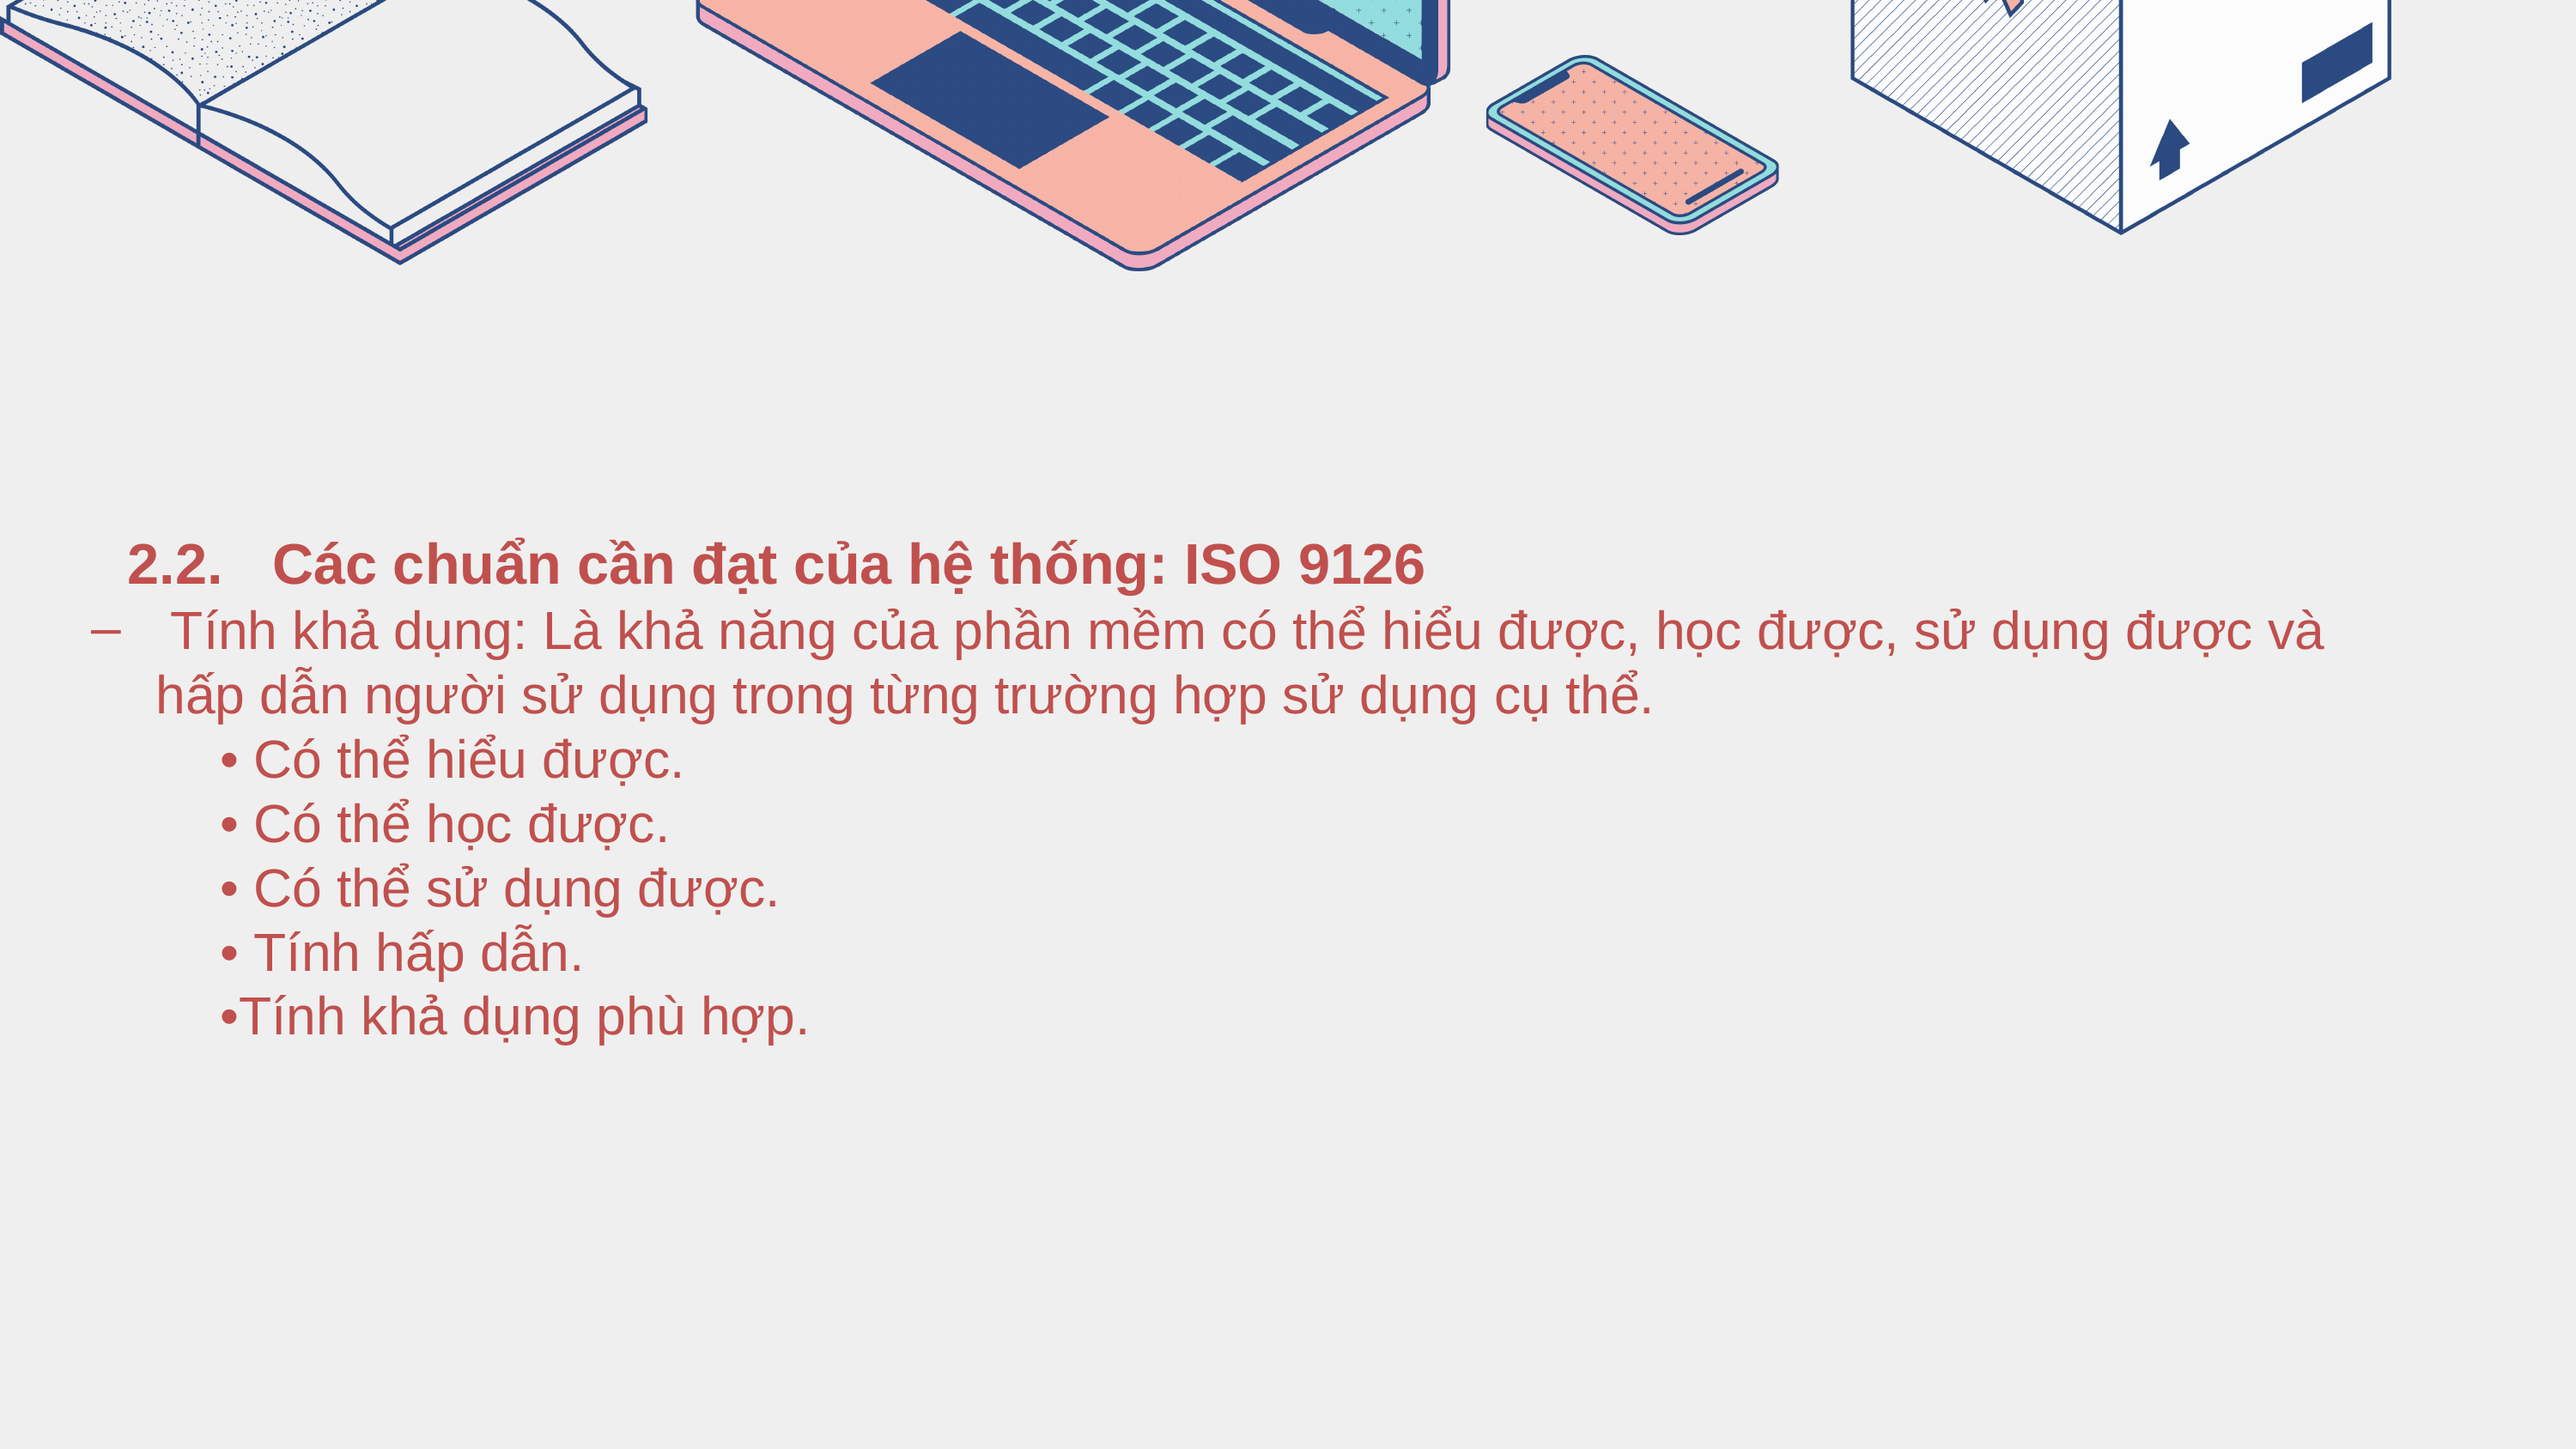

x

2.2.	 Các chuẩn cần đạt của hệ thống: ISO 9126
 Tính khả dụng: Là khả năng của phần mềm có thể hiểu được, học được, sử dụng được và hấp dẫn người sử dụng trong từng trường hợp sử dụng cụ thể.
• Có thể hiểu được.
• Có thể học được.
• Có thể sử dụng được.
• Tính hấp dẫn.
•Tính khả dụng phù hợp.